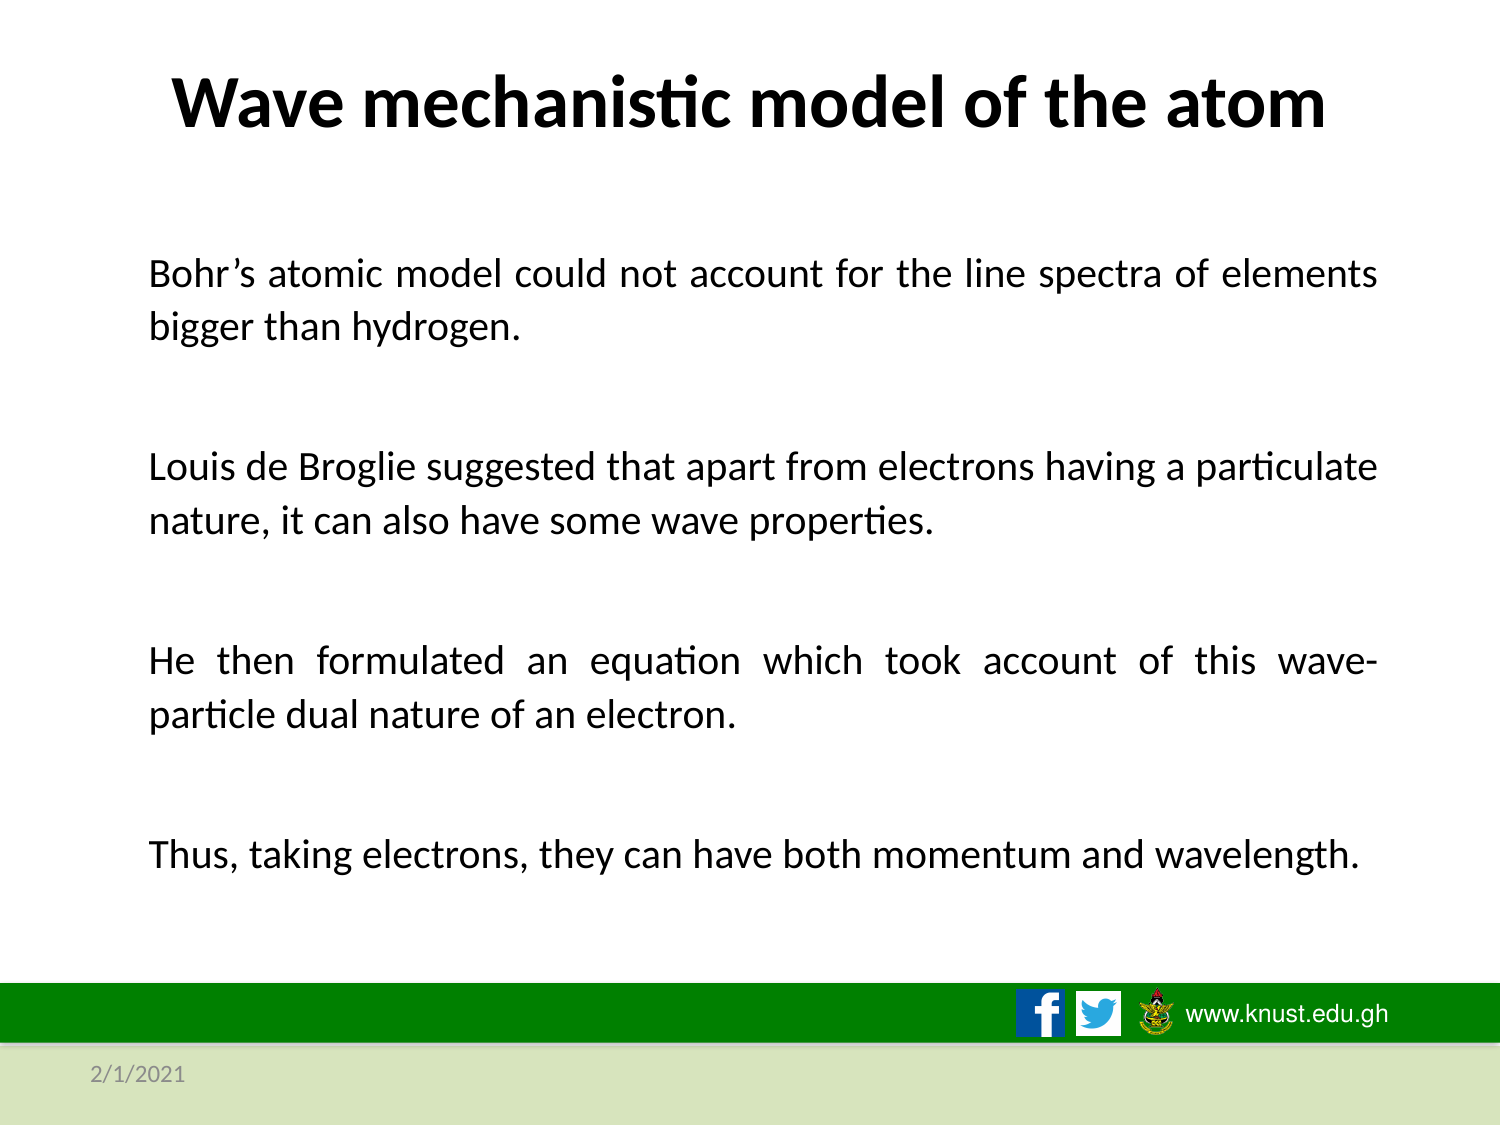

# Wave mechanistic model of the atom
Bohr’s atomic model could not account for the line spectra of elements bigger than hydrogen.

Louis de Broglie suggested that apart from electrons having a particulate nature, it can also have some wave properties.

He then formulated an equation which took account of this wave-particle dual nature of an electron.

Thus, taking electrons, they can have both momentum and wavelength.
2/1/2021
7